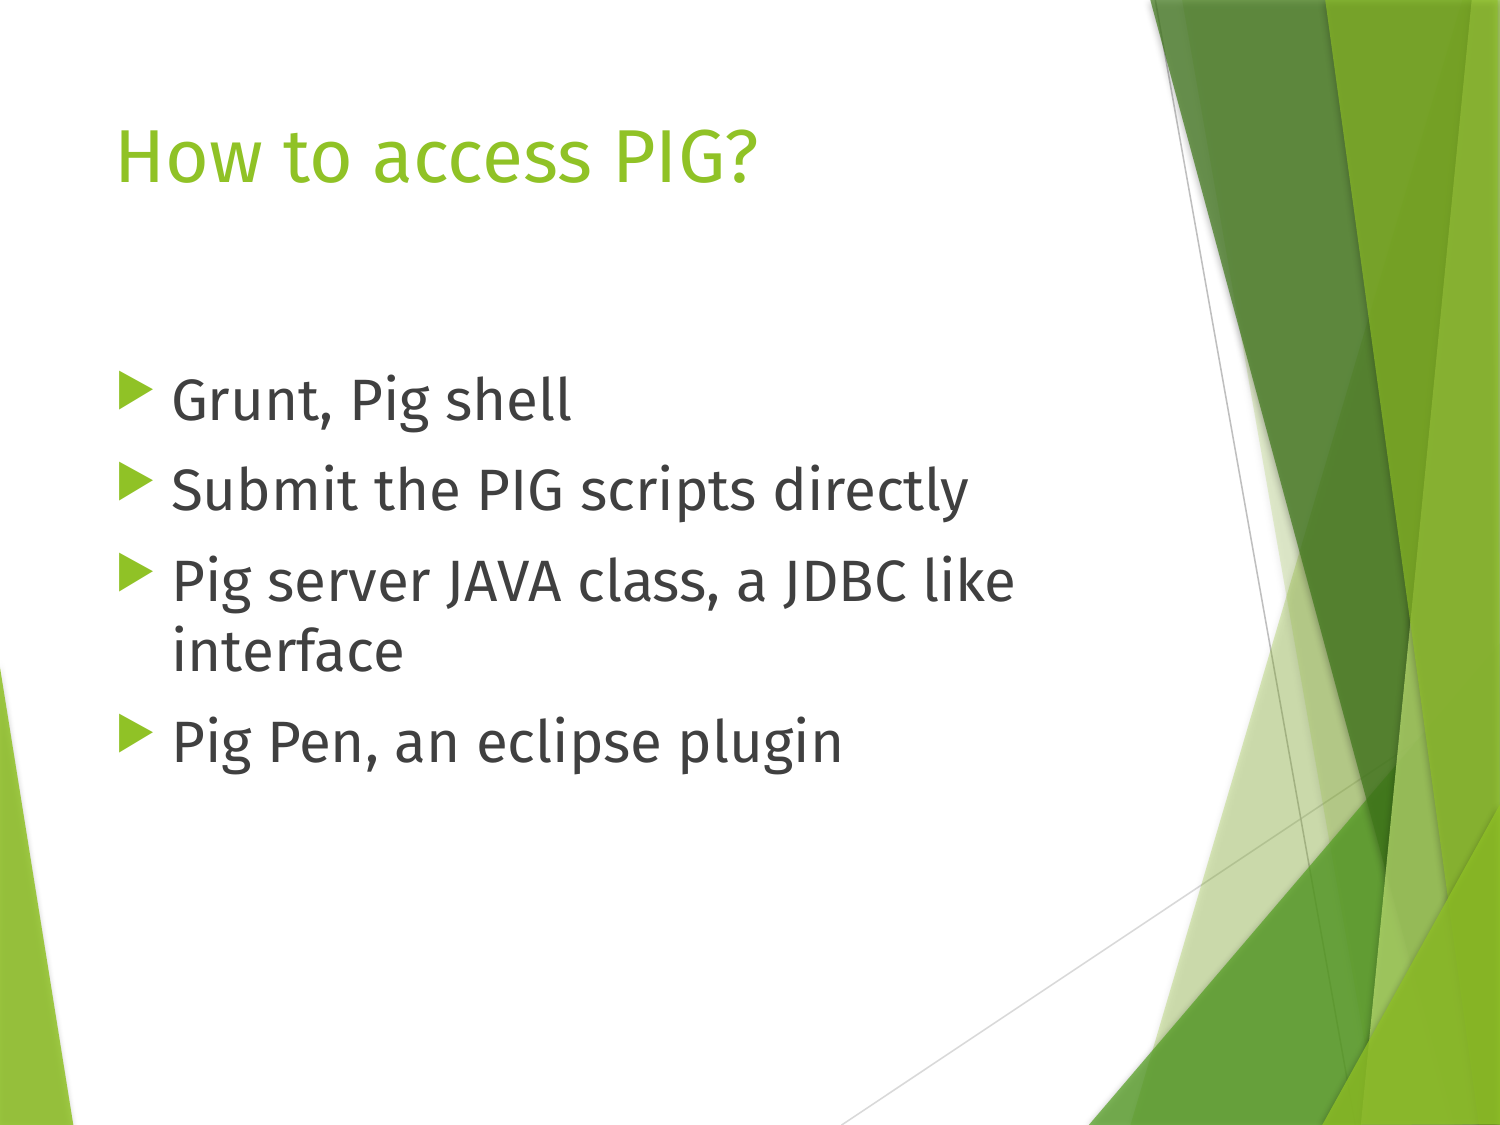

# How to access PIG?
Grunt, Pig shell
Submit the PIG scripts directly
Pig server JAVA class, a JDBC like interface
Pig Pen, an eclipse plugin